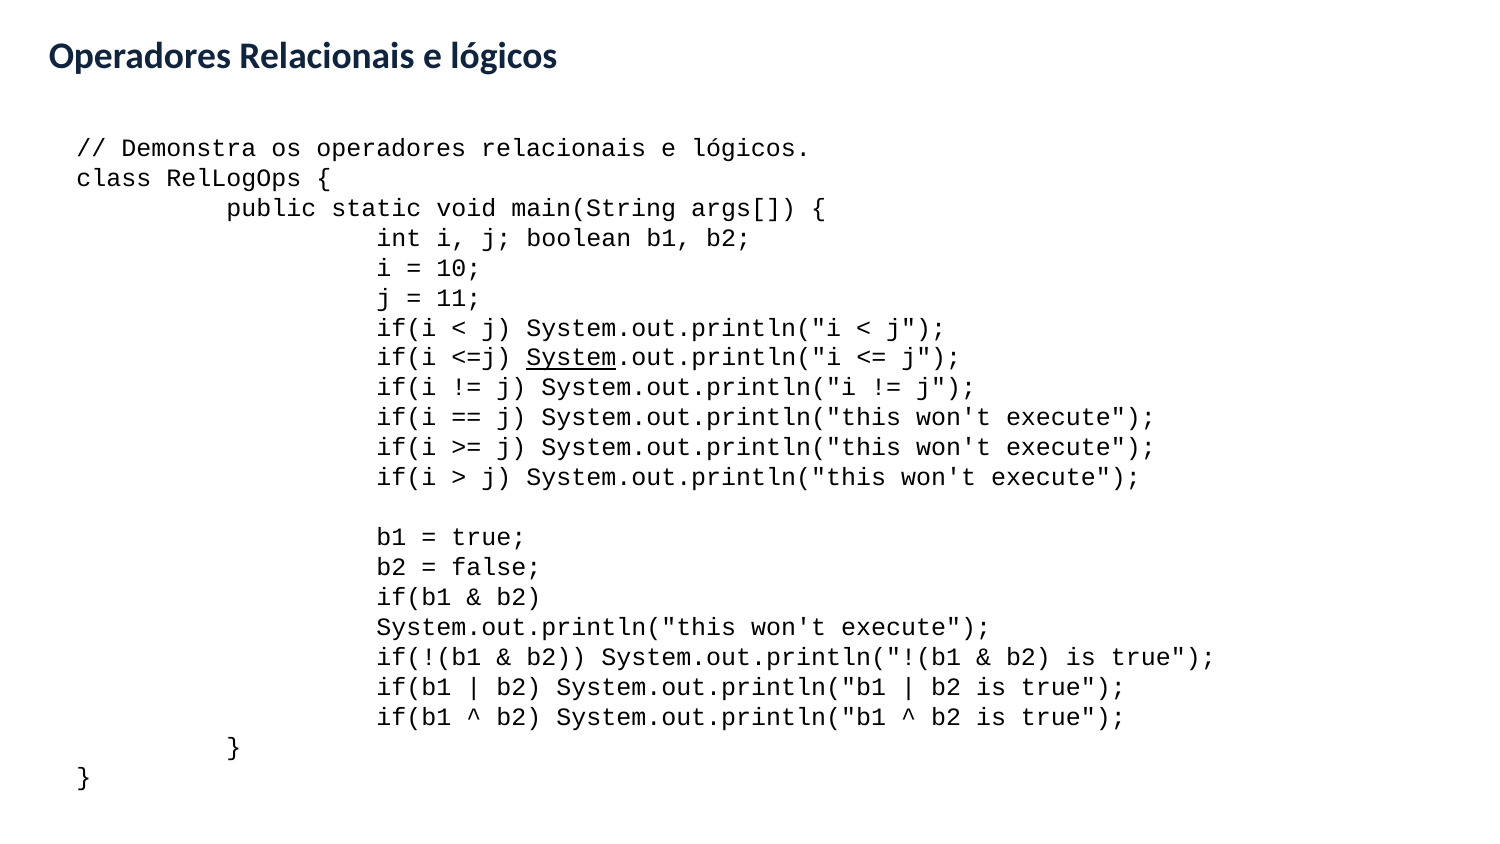

Operadores Relacionais e lógicos
// Demonstra os operadores relacionais e lógicos.
class RelLogOps {
	public static void main(String args[]) {
		int i, j; boolean b1, b2;
		i = 10;
		j = 11;
		if(i < j) System.out.println("i < j");
		if(i <=j) System.out.println("i <= j");
		if(i != j) System.out.println("i != j");
		if(i == j) System.out.println("this won't execute");
		if(i >= j) System.out.println("this won't execute");
		if(i > j) System.out.println("this won't execute");

		b1 = true;
		b2 = false;
		if(b1 & b2)
		System.out.println("this won't execute");
		if(!(b1 & b2)) System.out.println("!(b1 & b2) is true");
		if(b1 | b2) System.out.println("b1 | b2 is true");
		if(b1 ^ b2) System.out.println("b1 ^ b2 is true");
	}
}